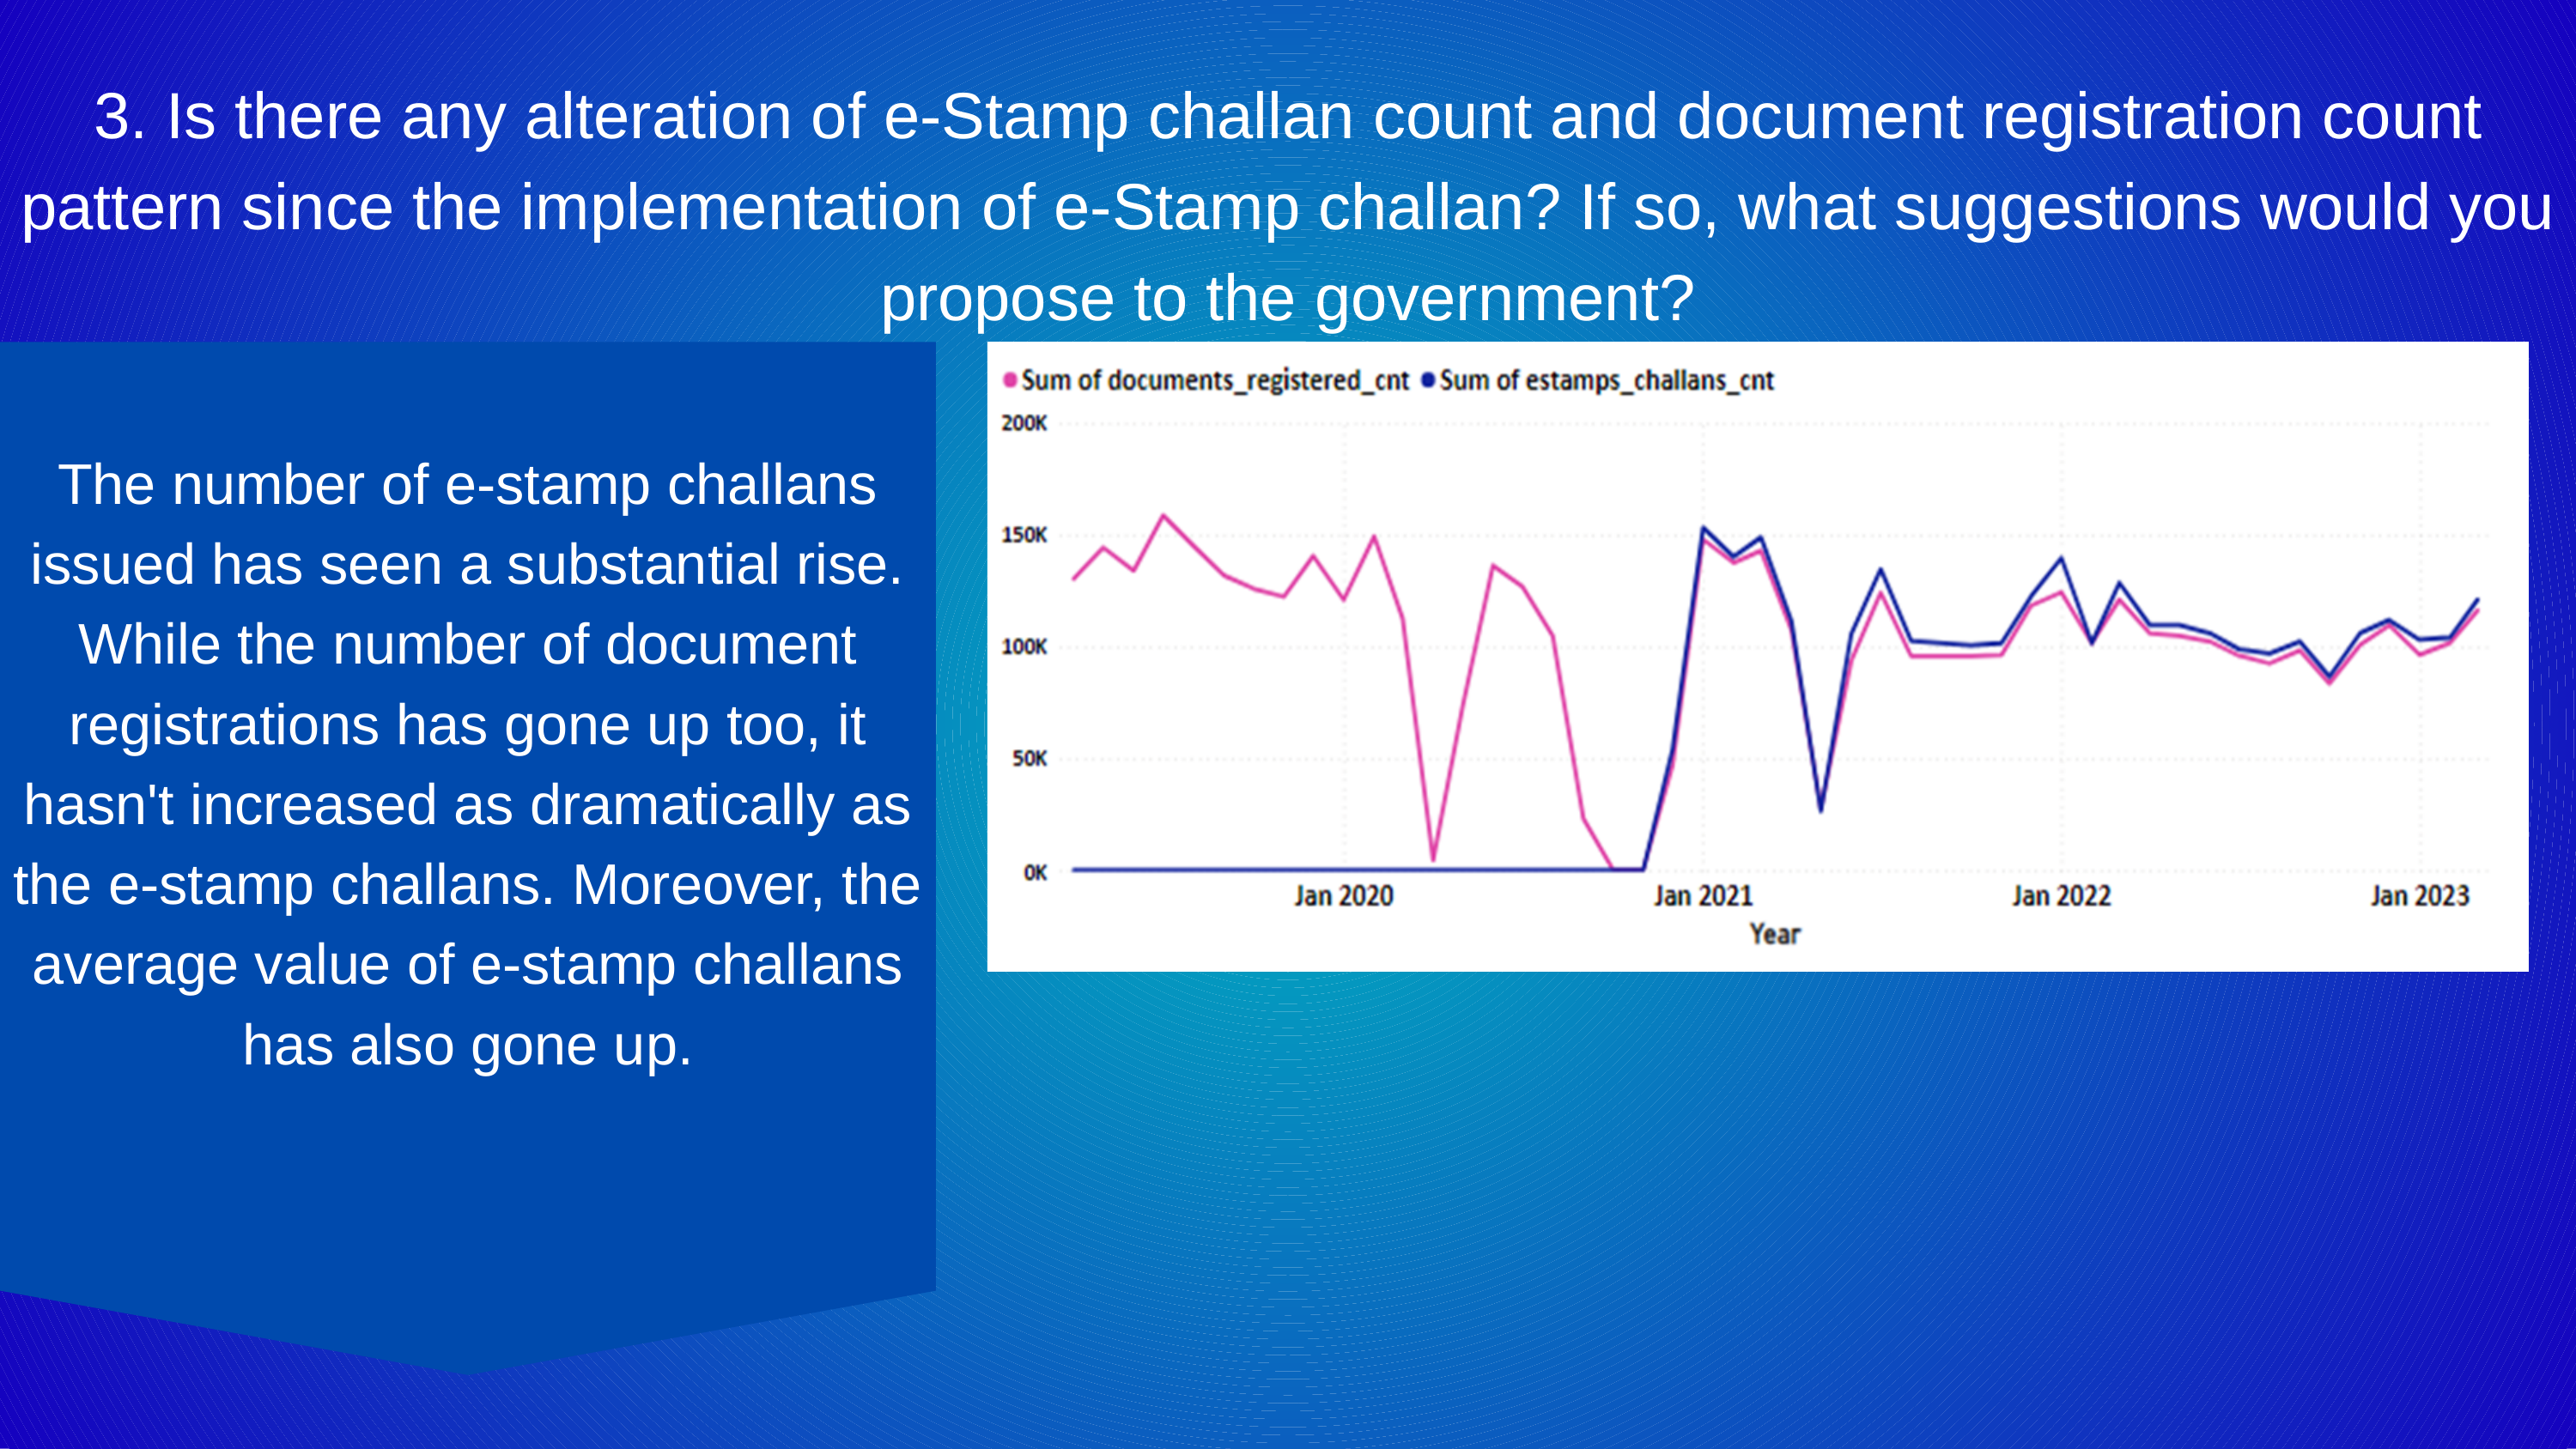

3. Is there any alteration of e-Stamp challan count and document registration count pattern since the implementation of e-Stamp challan? If so, what suggestions would you propose to the government?

The number of e-stamp challans issued has seen a substantial rise. While the number of document registrations has gone up too, it hasn't increased as dramatically as the e-stamp challans. Moreover, the average value of e-stamp challans has also gone up.